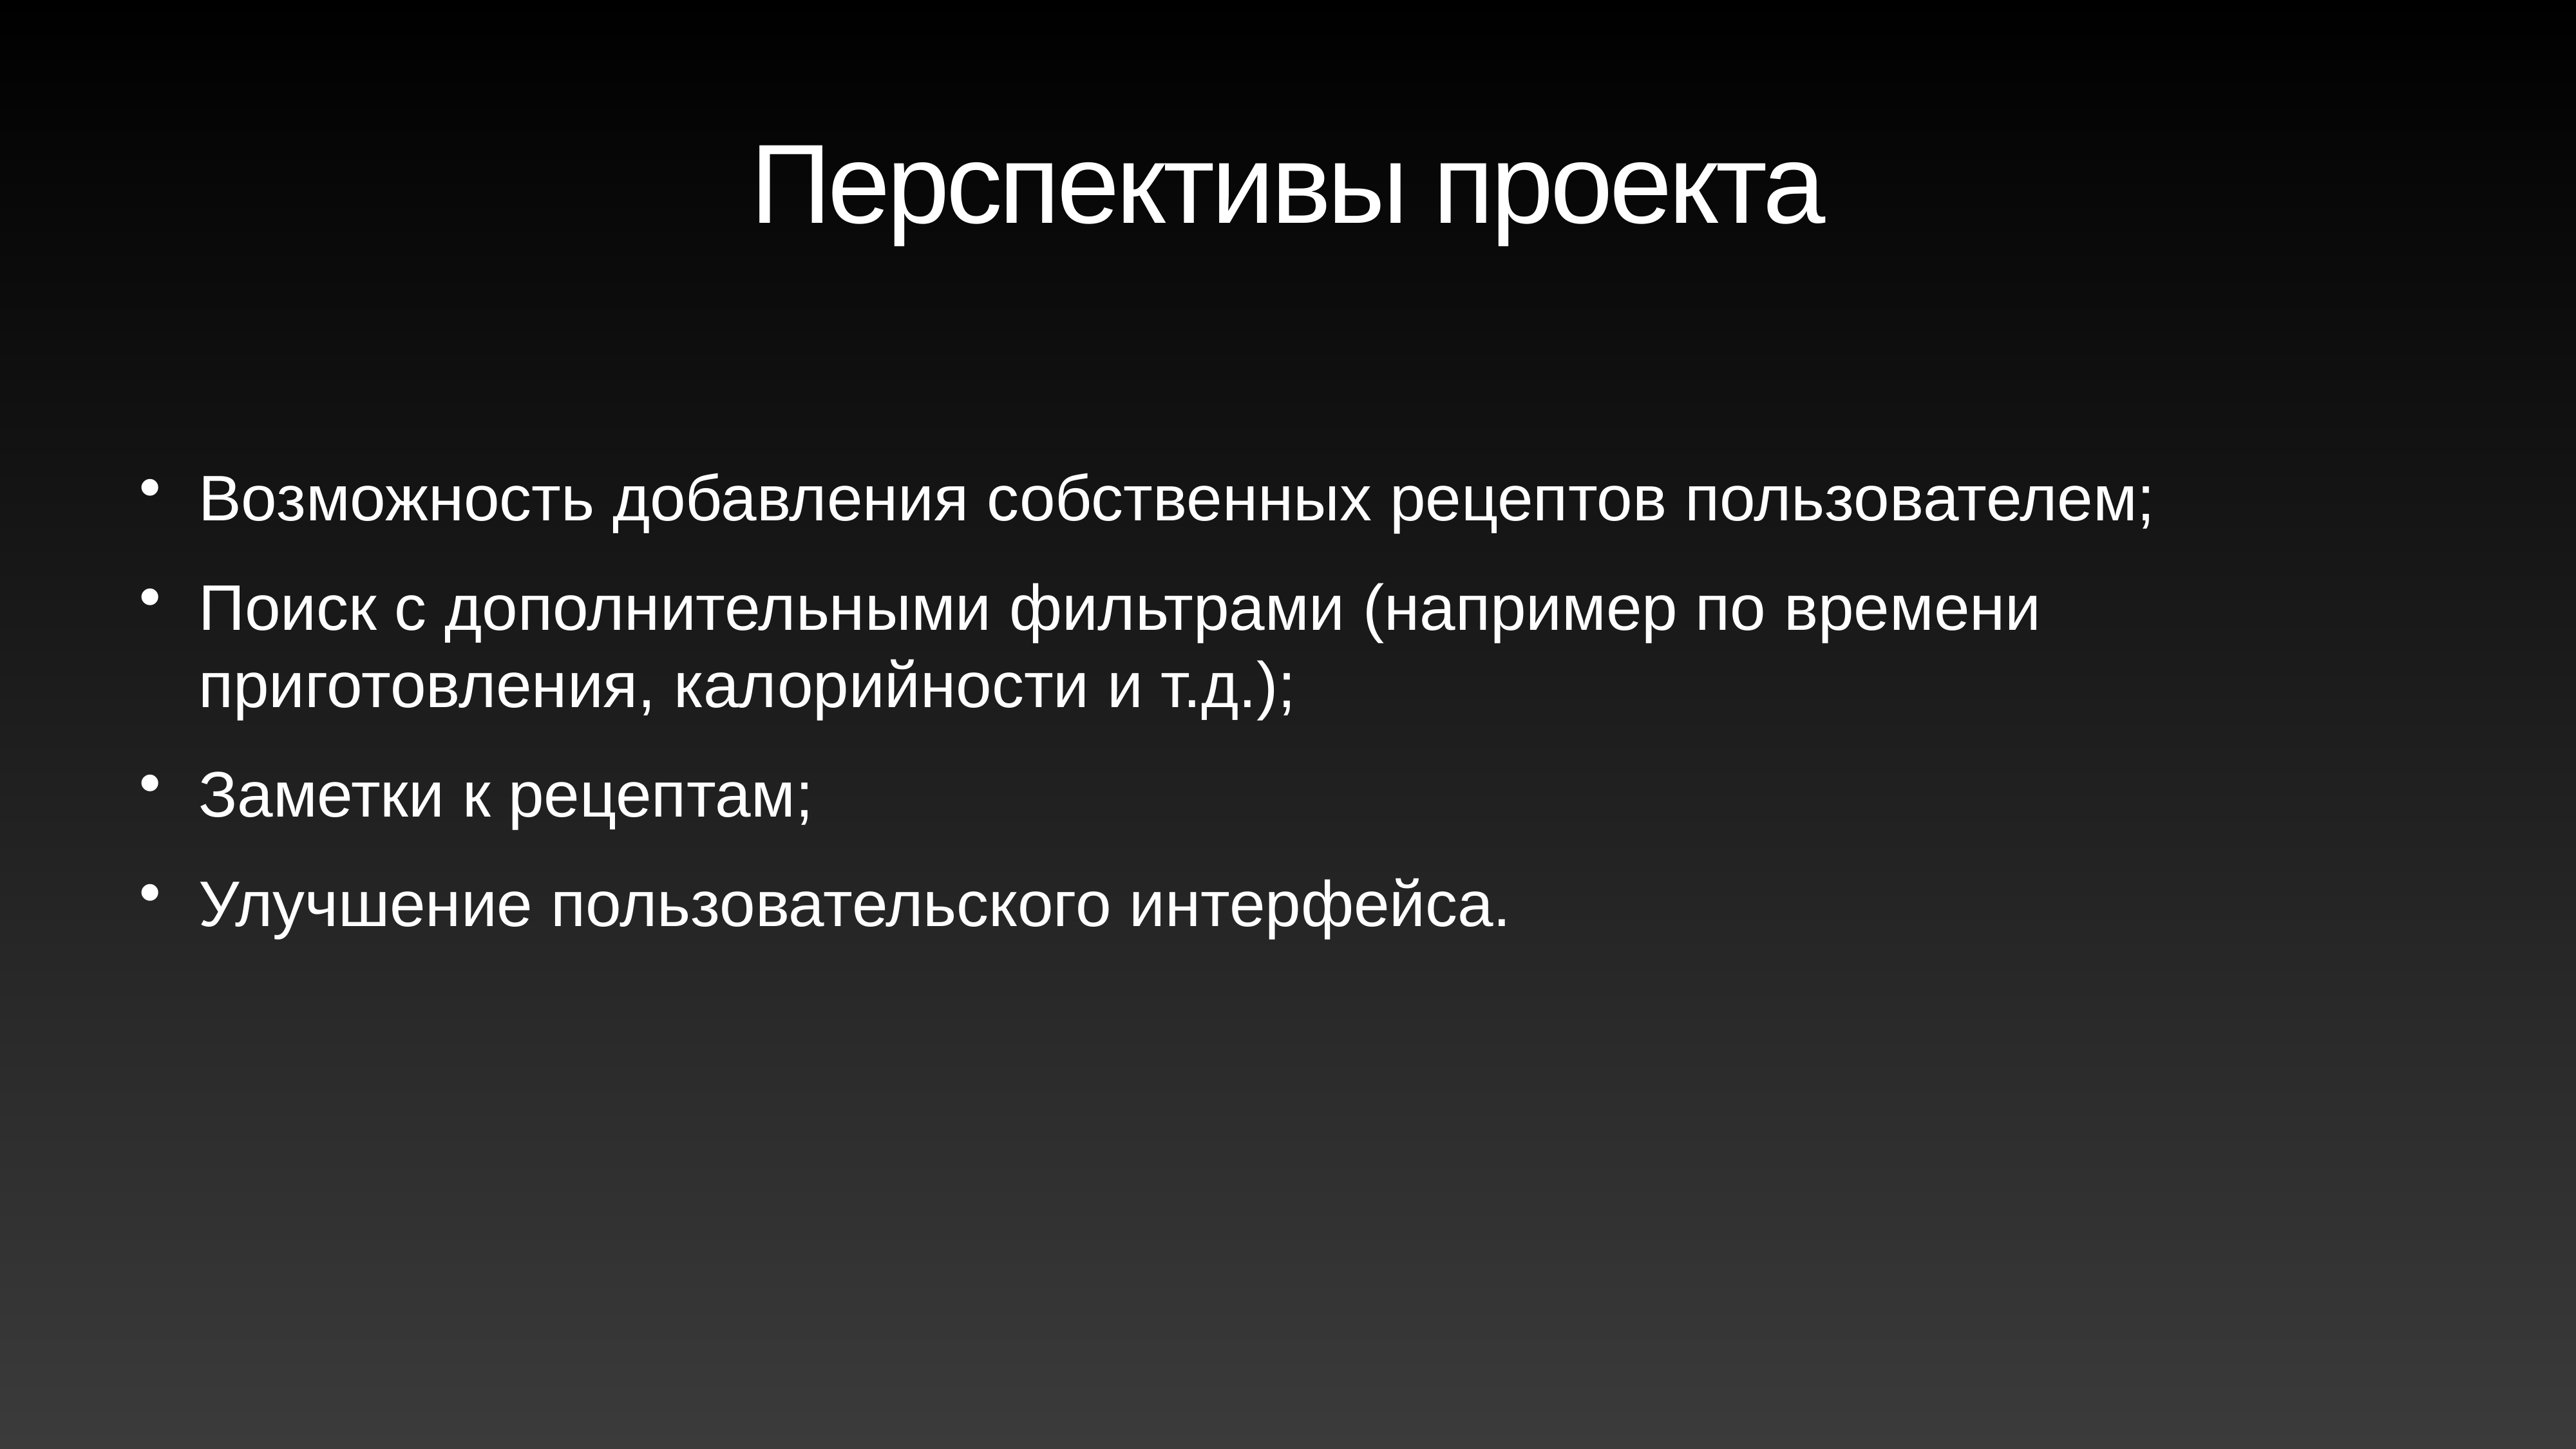

# Перспективы проекта
Возможность добавления собственных рецептов пользователем;
Поиск с дополнительными фильтрами (например по времени приготовления, калорийности и т.д.);
Заметки к рецептам;
Улучшение пользовательского интерфейса.